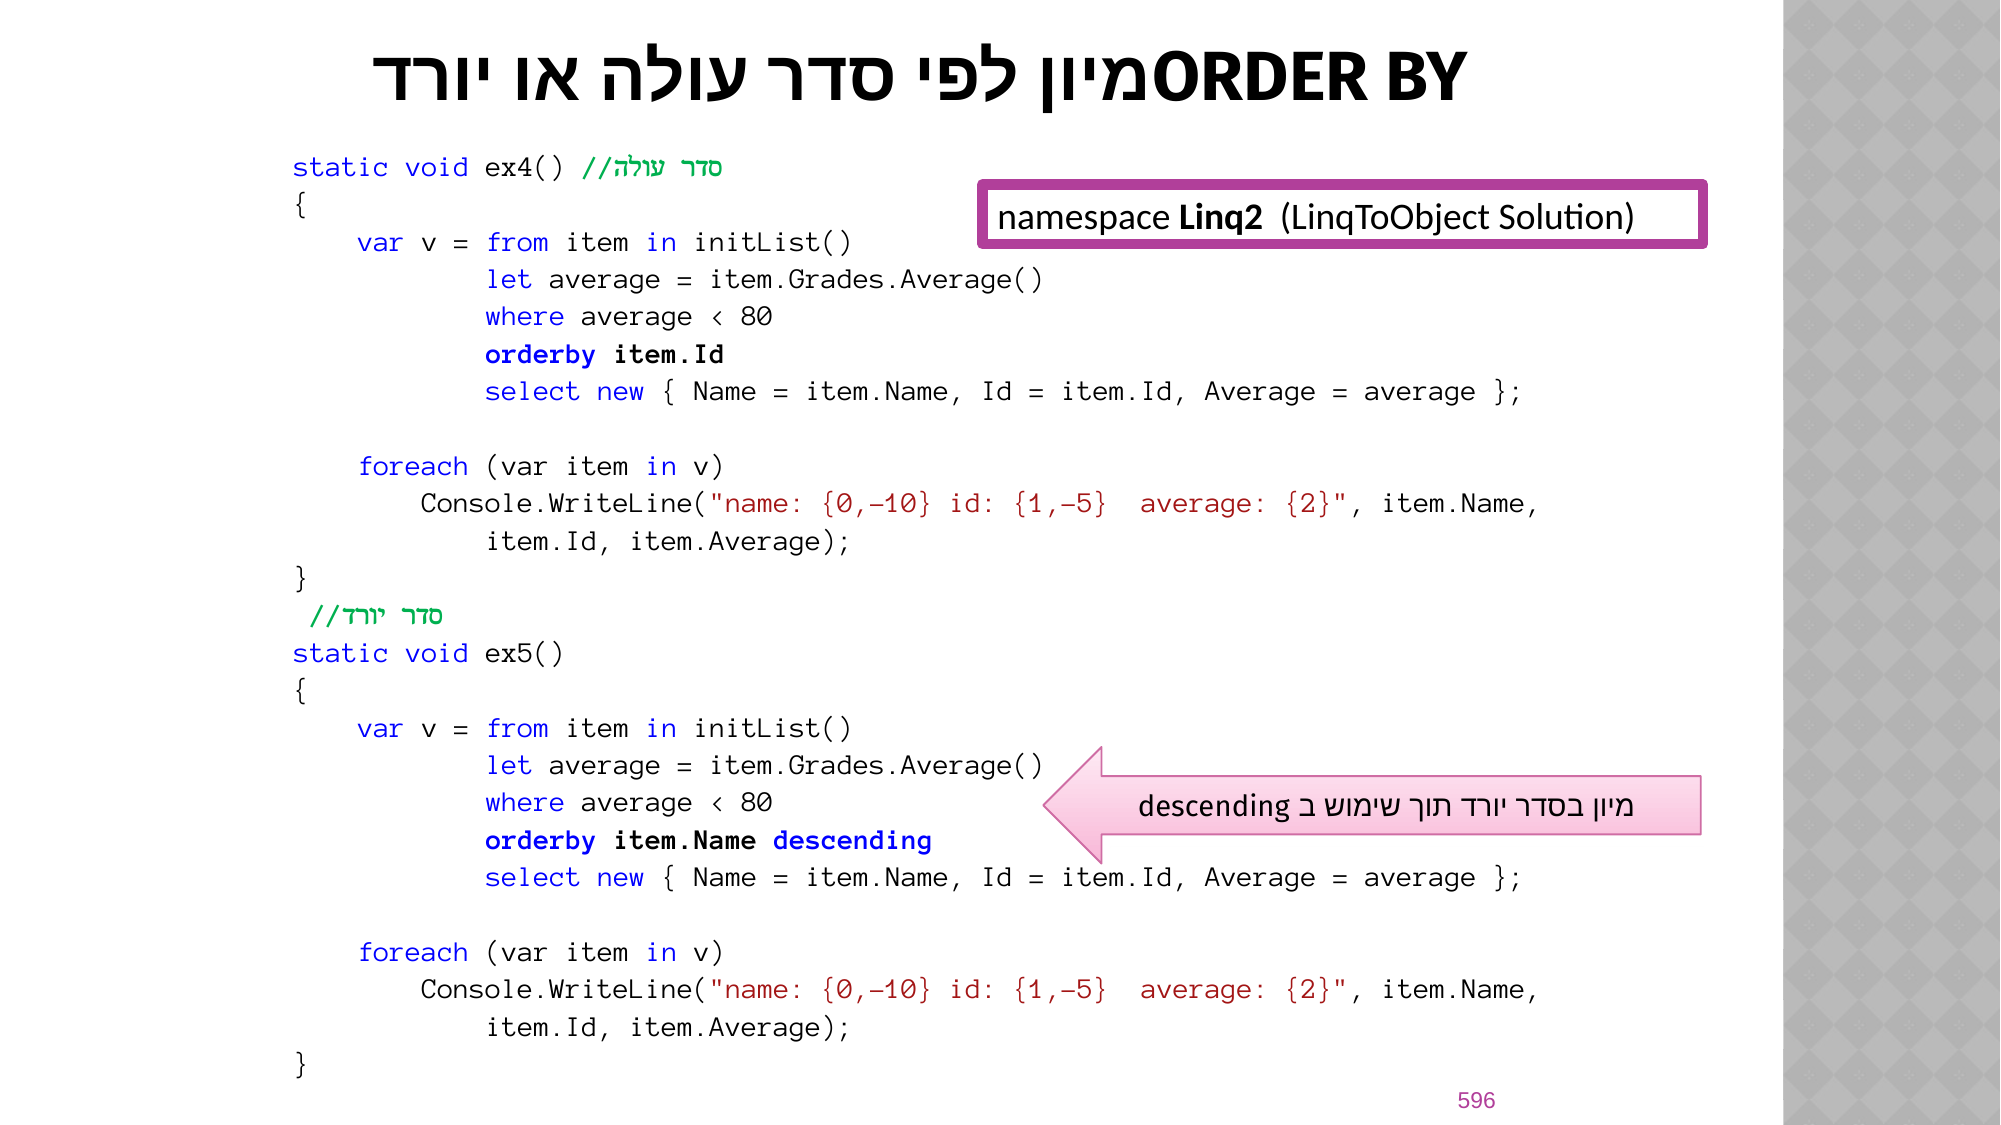

# ORDER BYמיון לפי סדר עולה או יורד
static void ex4() //סדר עולה
{
    var v = from item in initList()
            let average = item.Grades.Average()
            where average < 80
            orderby item.Id
            select new { Name = item.Name, Id = item.Id, Average = average };

    foreach (var item in v)
        Console.WriteLine("name: {0,-10} id: {1,-5}  average: {2}", item.Name,
            item.Id, item.Average);
}
 //סדר יורד
static void ex5()
{
    var v = from item in initList()
            let average = item.Grades.Average()
            where average < 80
            orderby item.Name descending
            select new { Name = item.Name, Id = item.Id, Average = average };

    foreach (var item in v)
        Console.WriteLine("name: {0,-10} id: {1,-5}  average: {2}", item.Name,
            item.Id, item.Average);
}

namespace Linq2  (LinqToObject Solution)
מיון בסדר יורד תוך שימוש ב descending
596